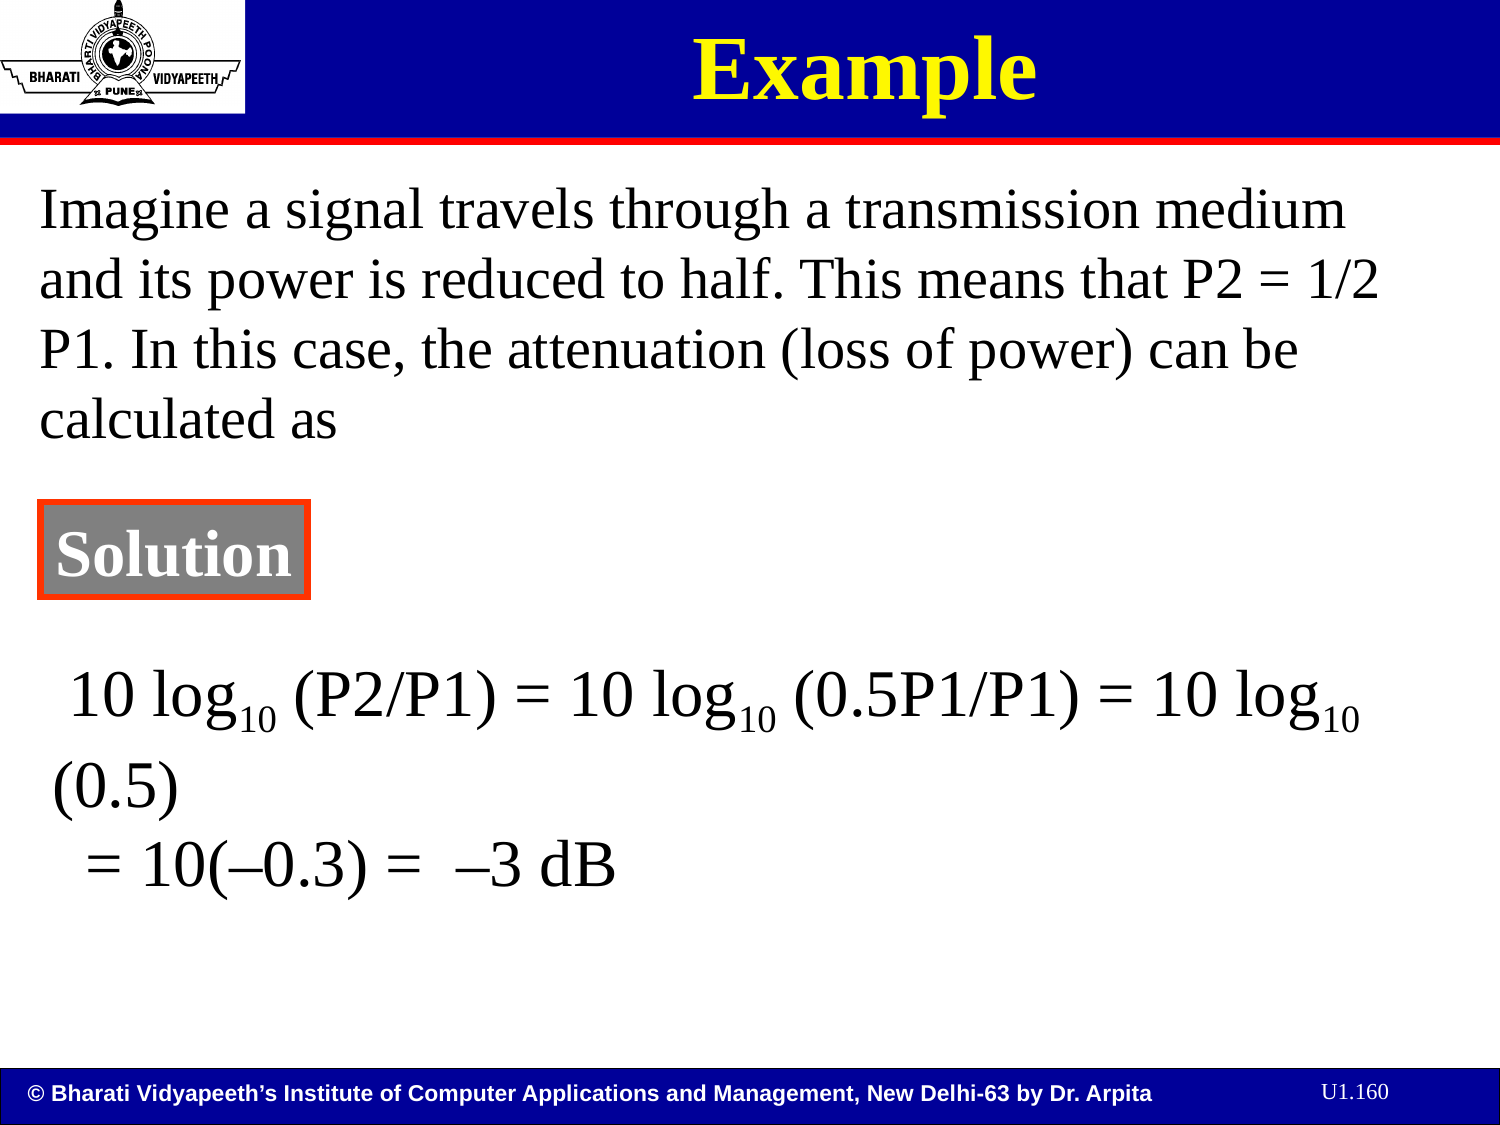

# Example
Imagine a signal travels through a transmission medium and its power is reduced to half. This means that P2 = 1/2 P1. In this case, the attenuation (loss of power) can be calculated as
Solution
 10 log10 (P2/P1) = 10 log10 (0.5P1/P1) = 10 log10 (0.5)
  = 10(–0.3) =  –3 dB